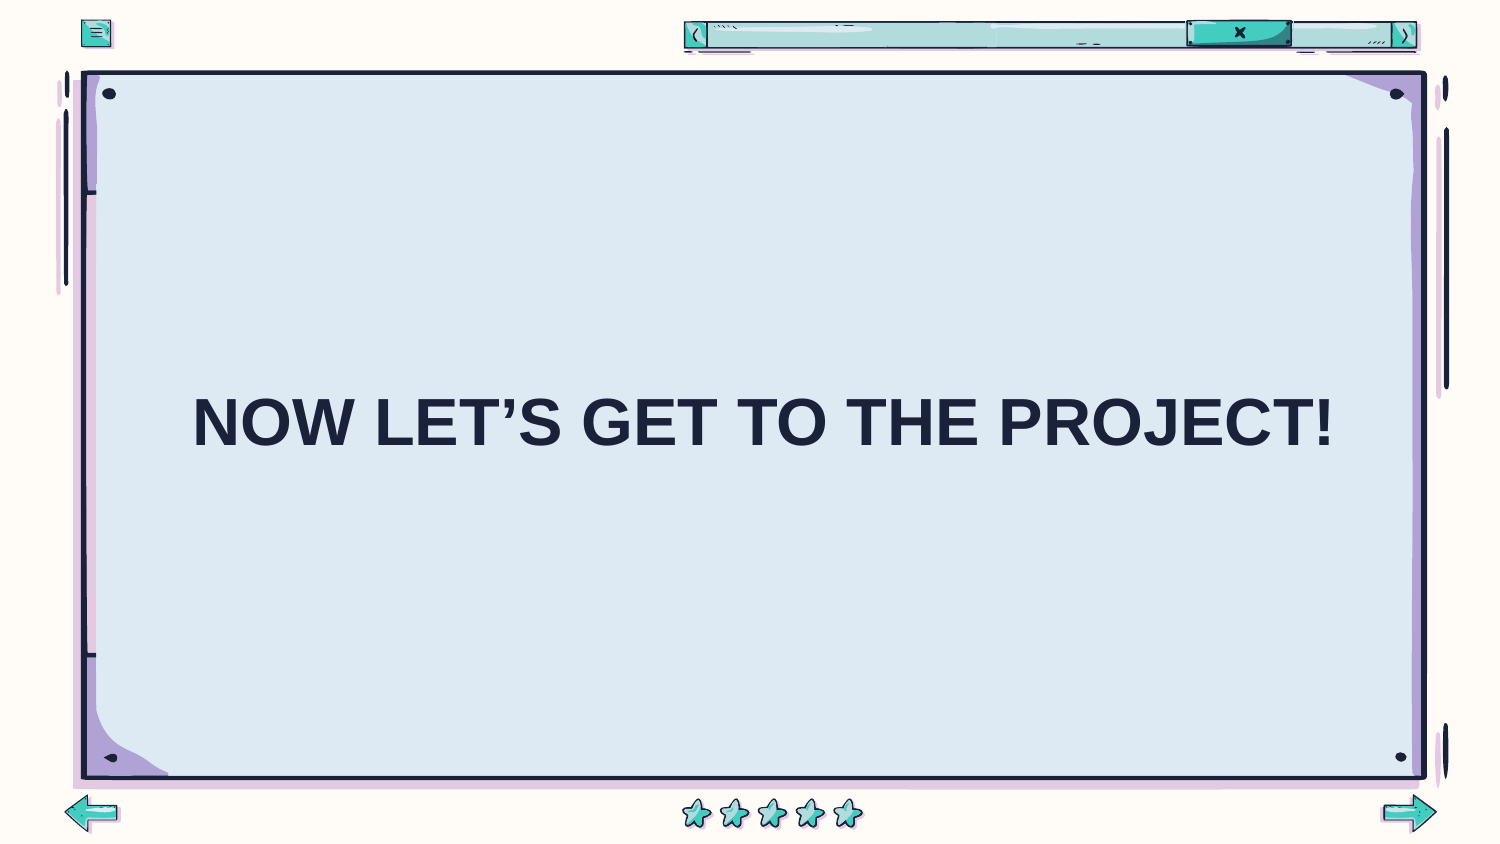

# NOW LET’S GET TO THE PROJECT!